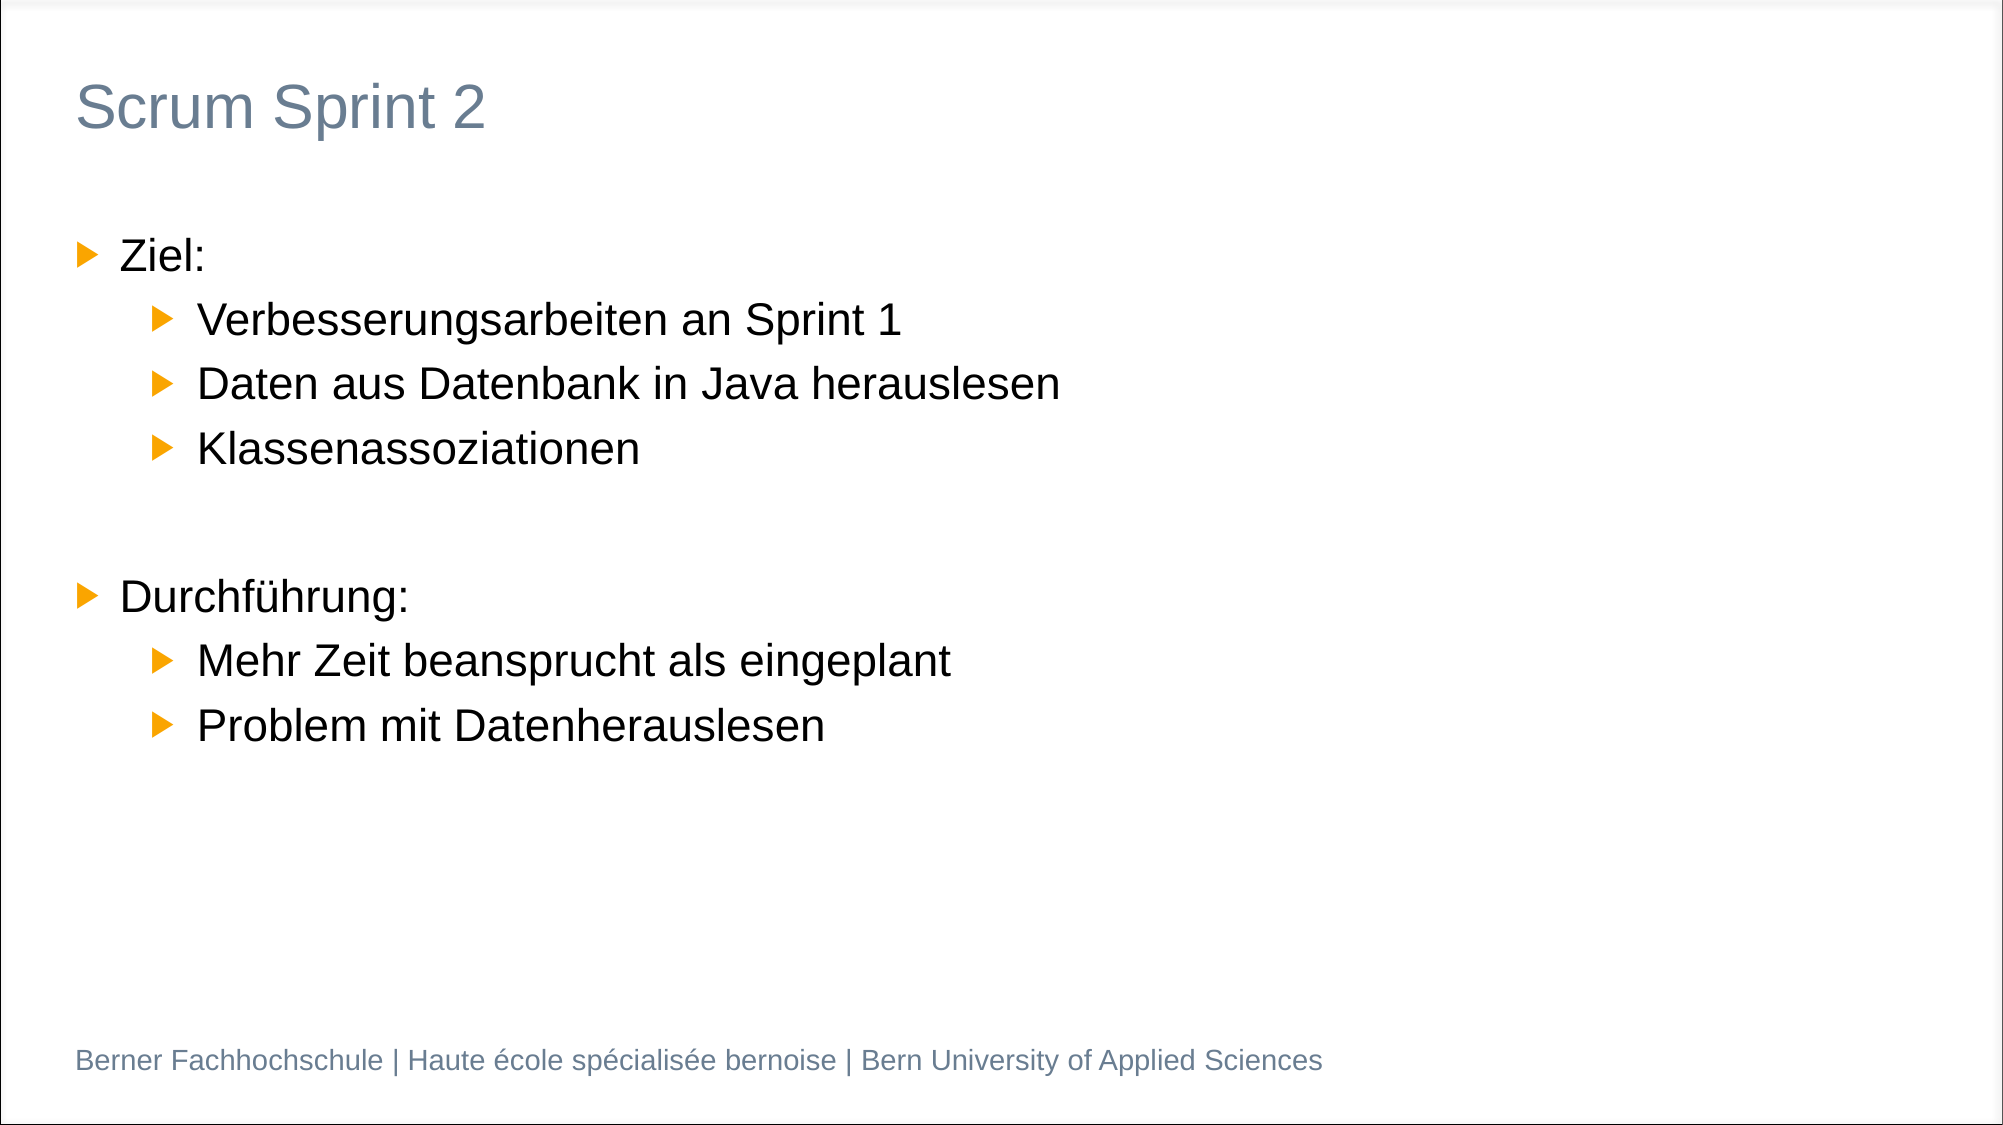

# Scrum Sprint 2
Ziel:
Verbesserungsarbeiten an Sprint 1
Daten aus Datenbank in Java herauslesen
Klassenassoziationen

Durchführung:
Mehr Zeit beansprucht als eingeplant
Problem mit Datenherauslesen